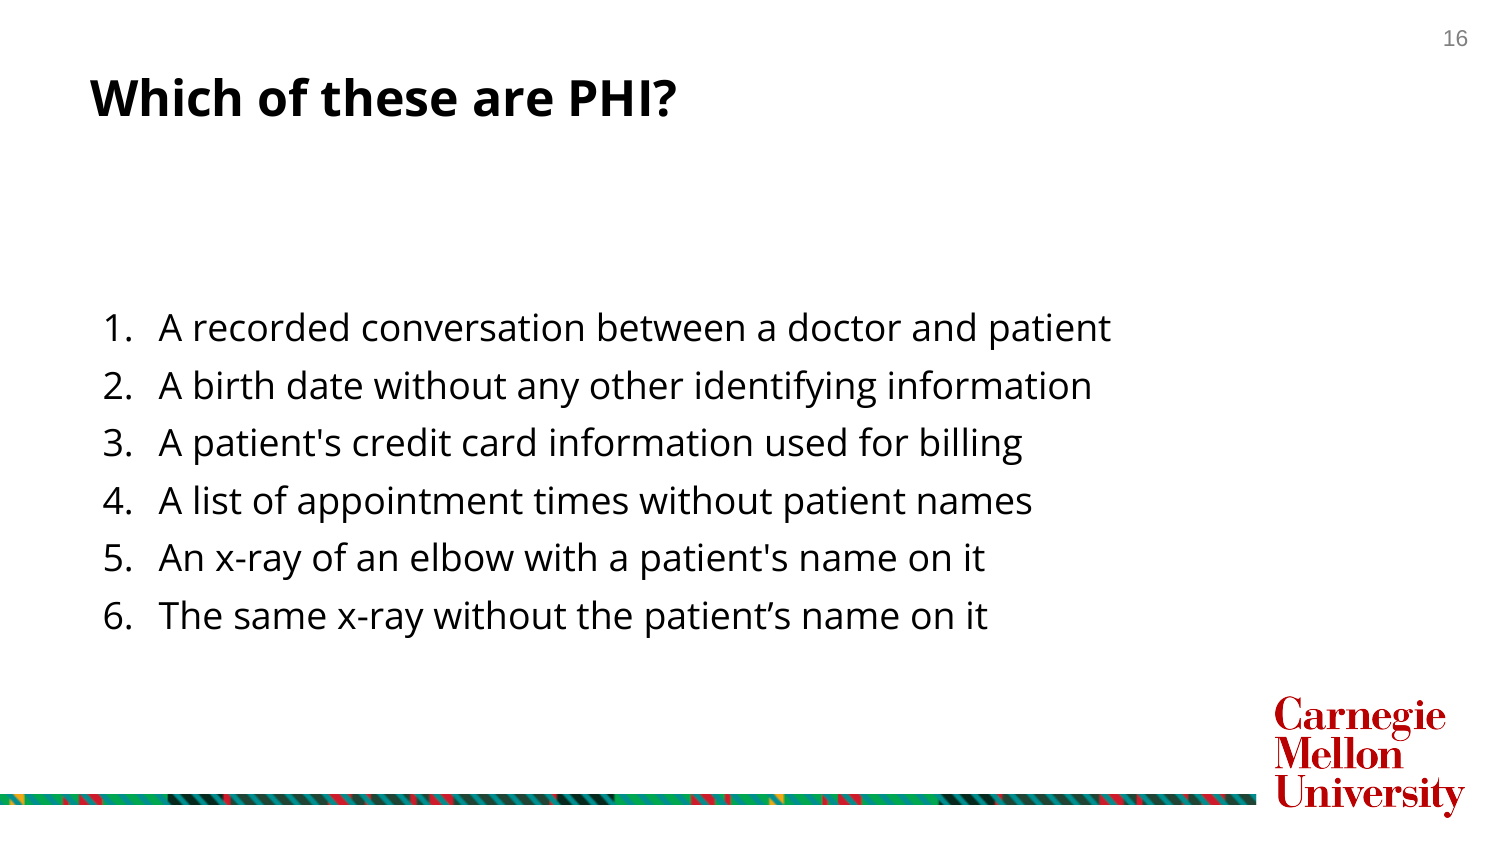

# Which of these are PHI?
A recorded conversation between a doctor and patient
A birth date without any other identifying information
A patient's credit card information used for billing
A list of appointment times without patient names
An x-ray of an elbow with a patient's name on it
The same x-ray without the patient’s name on it

16